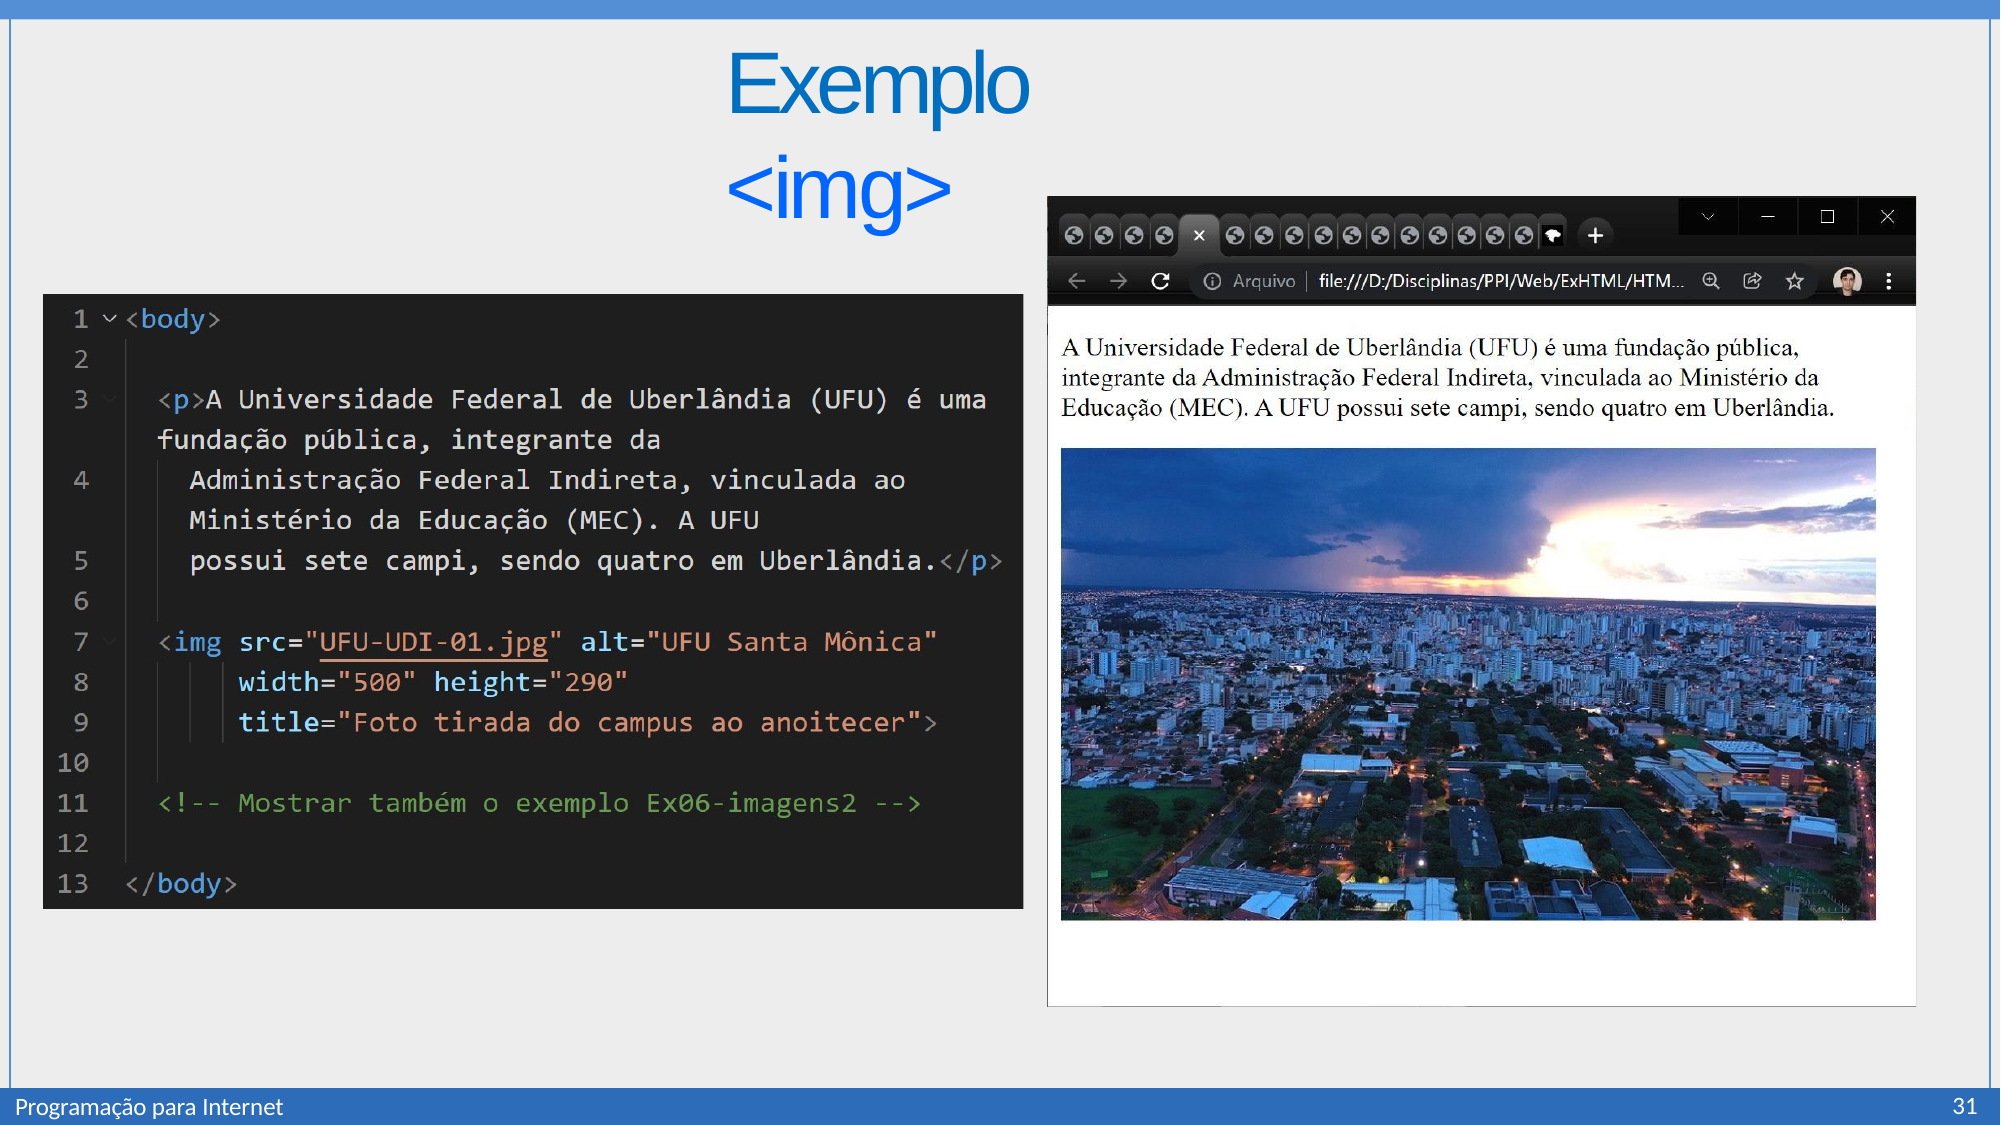

# Exemplo <img>

31
Programação para Internet